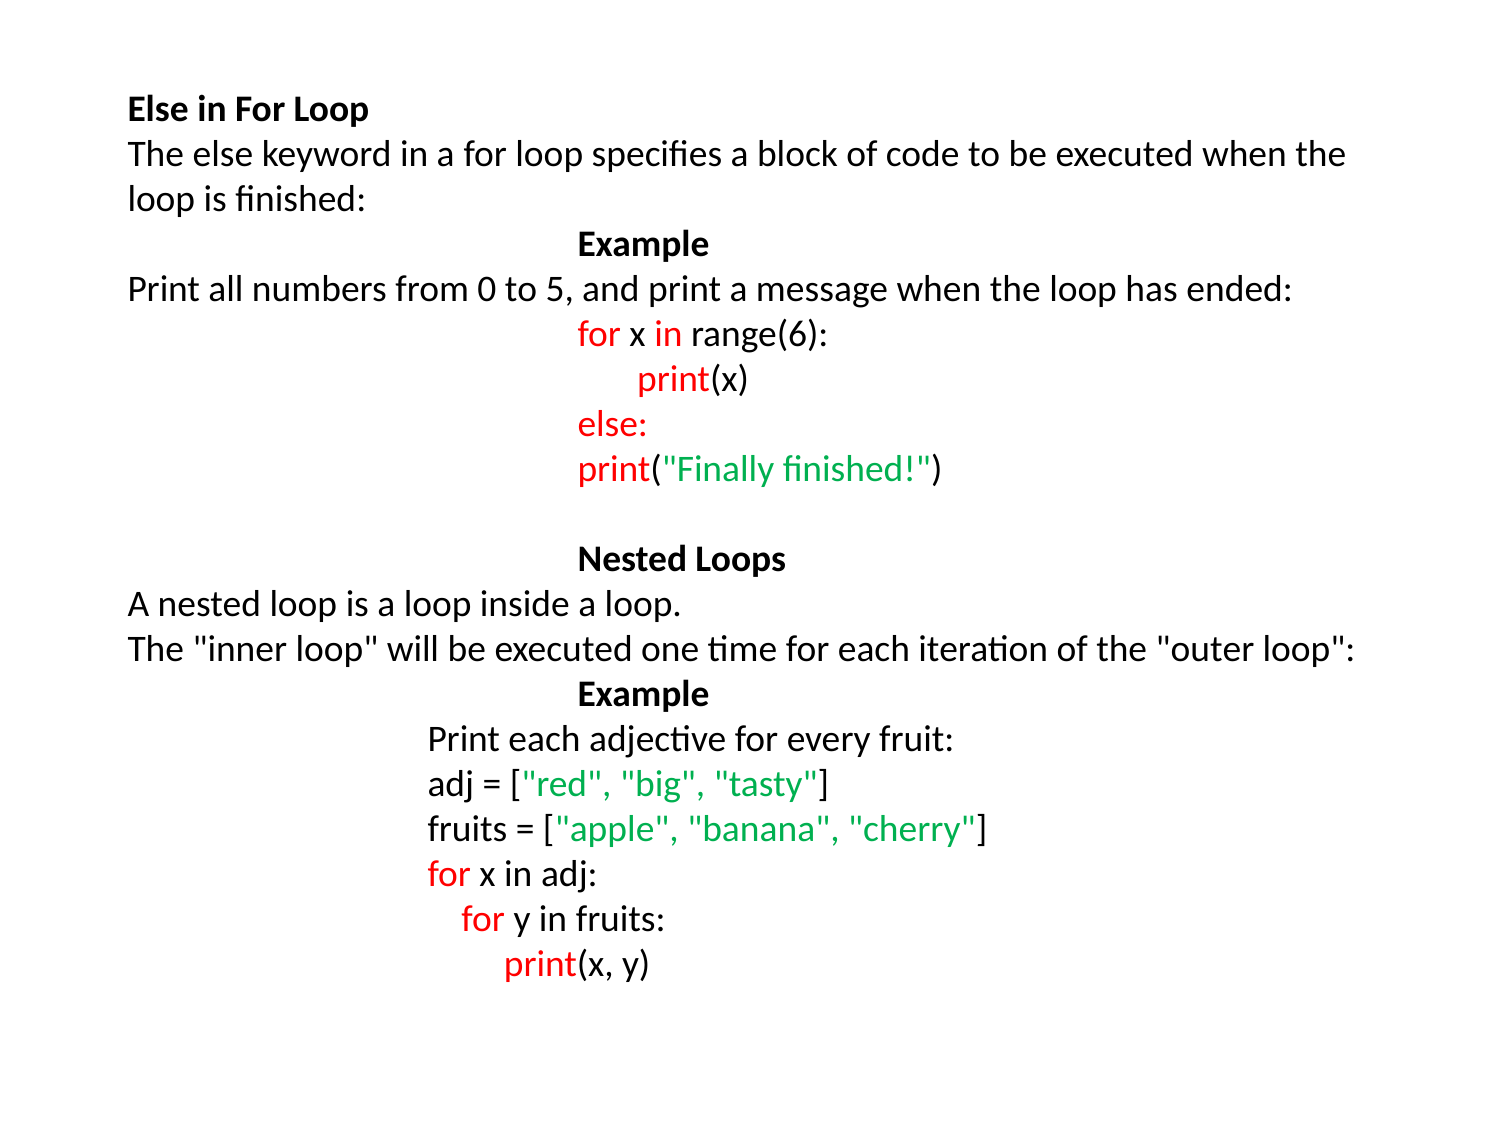

# Else in For Loop The else keyword in a for loop specifies a block of code to be executed when the loop is finished: Example Print all numbers from 0 to 5, and print a message when the loop has ended: for x in range(6):   			       print(x) else:  			print("Finally finished!") Nested Loops A nested loop is a loop inside a loop. The "inner loop" will be executed one time for each iteration of the "outer loop": Example Print each adjective for every fruit: adj = ["red", "big", "tasty"] fruits = ["apple", "banana", "cherry"] for x in adj:   		    for y in fruits:    		         print(x, y)